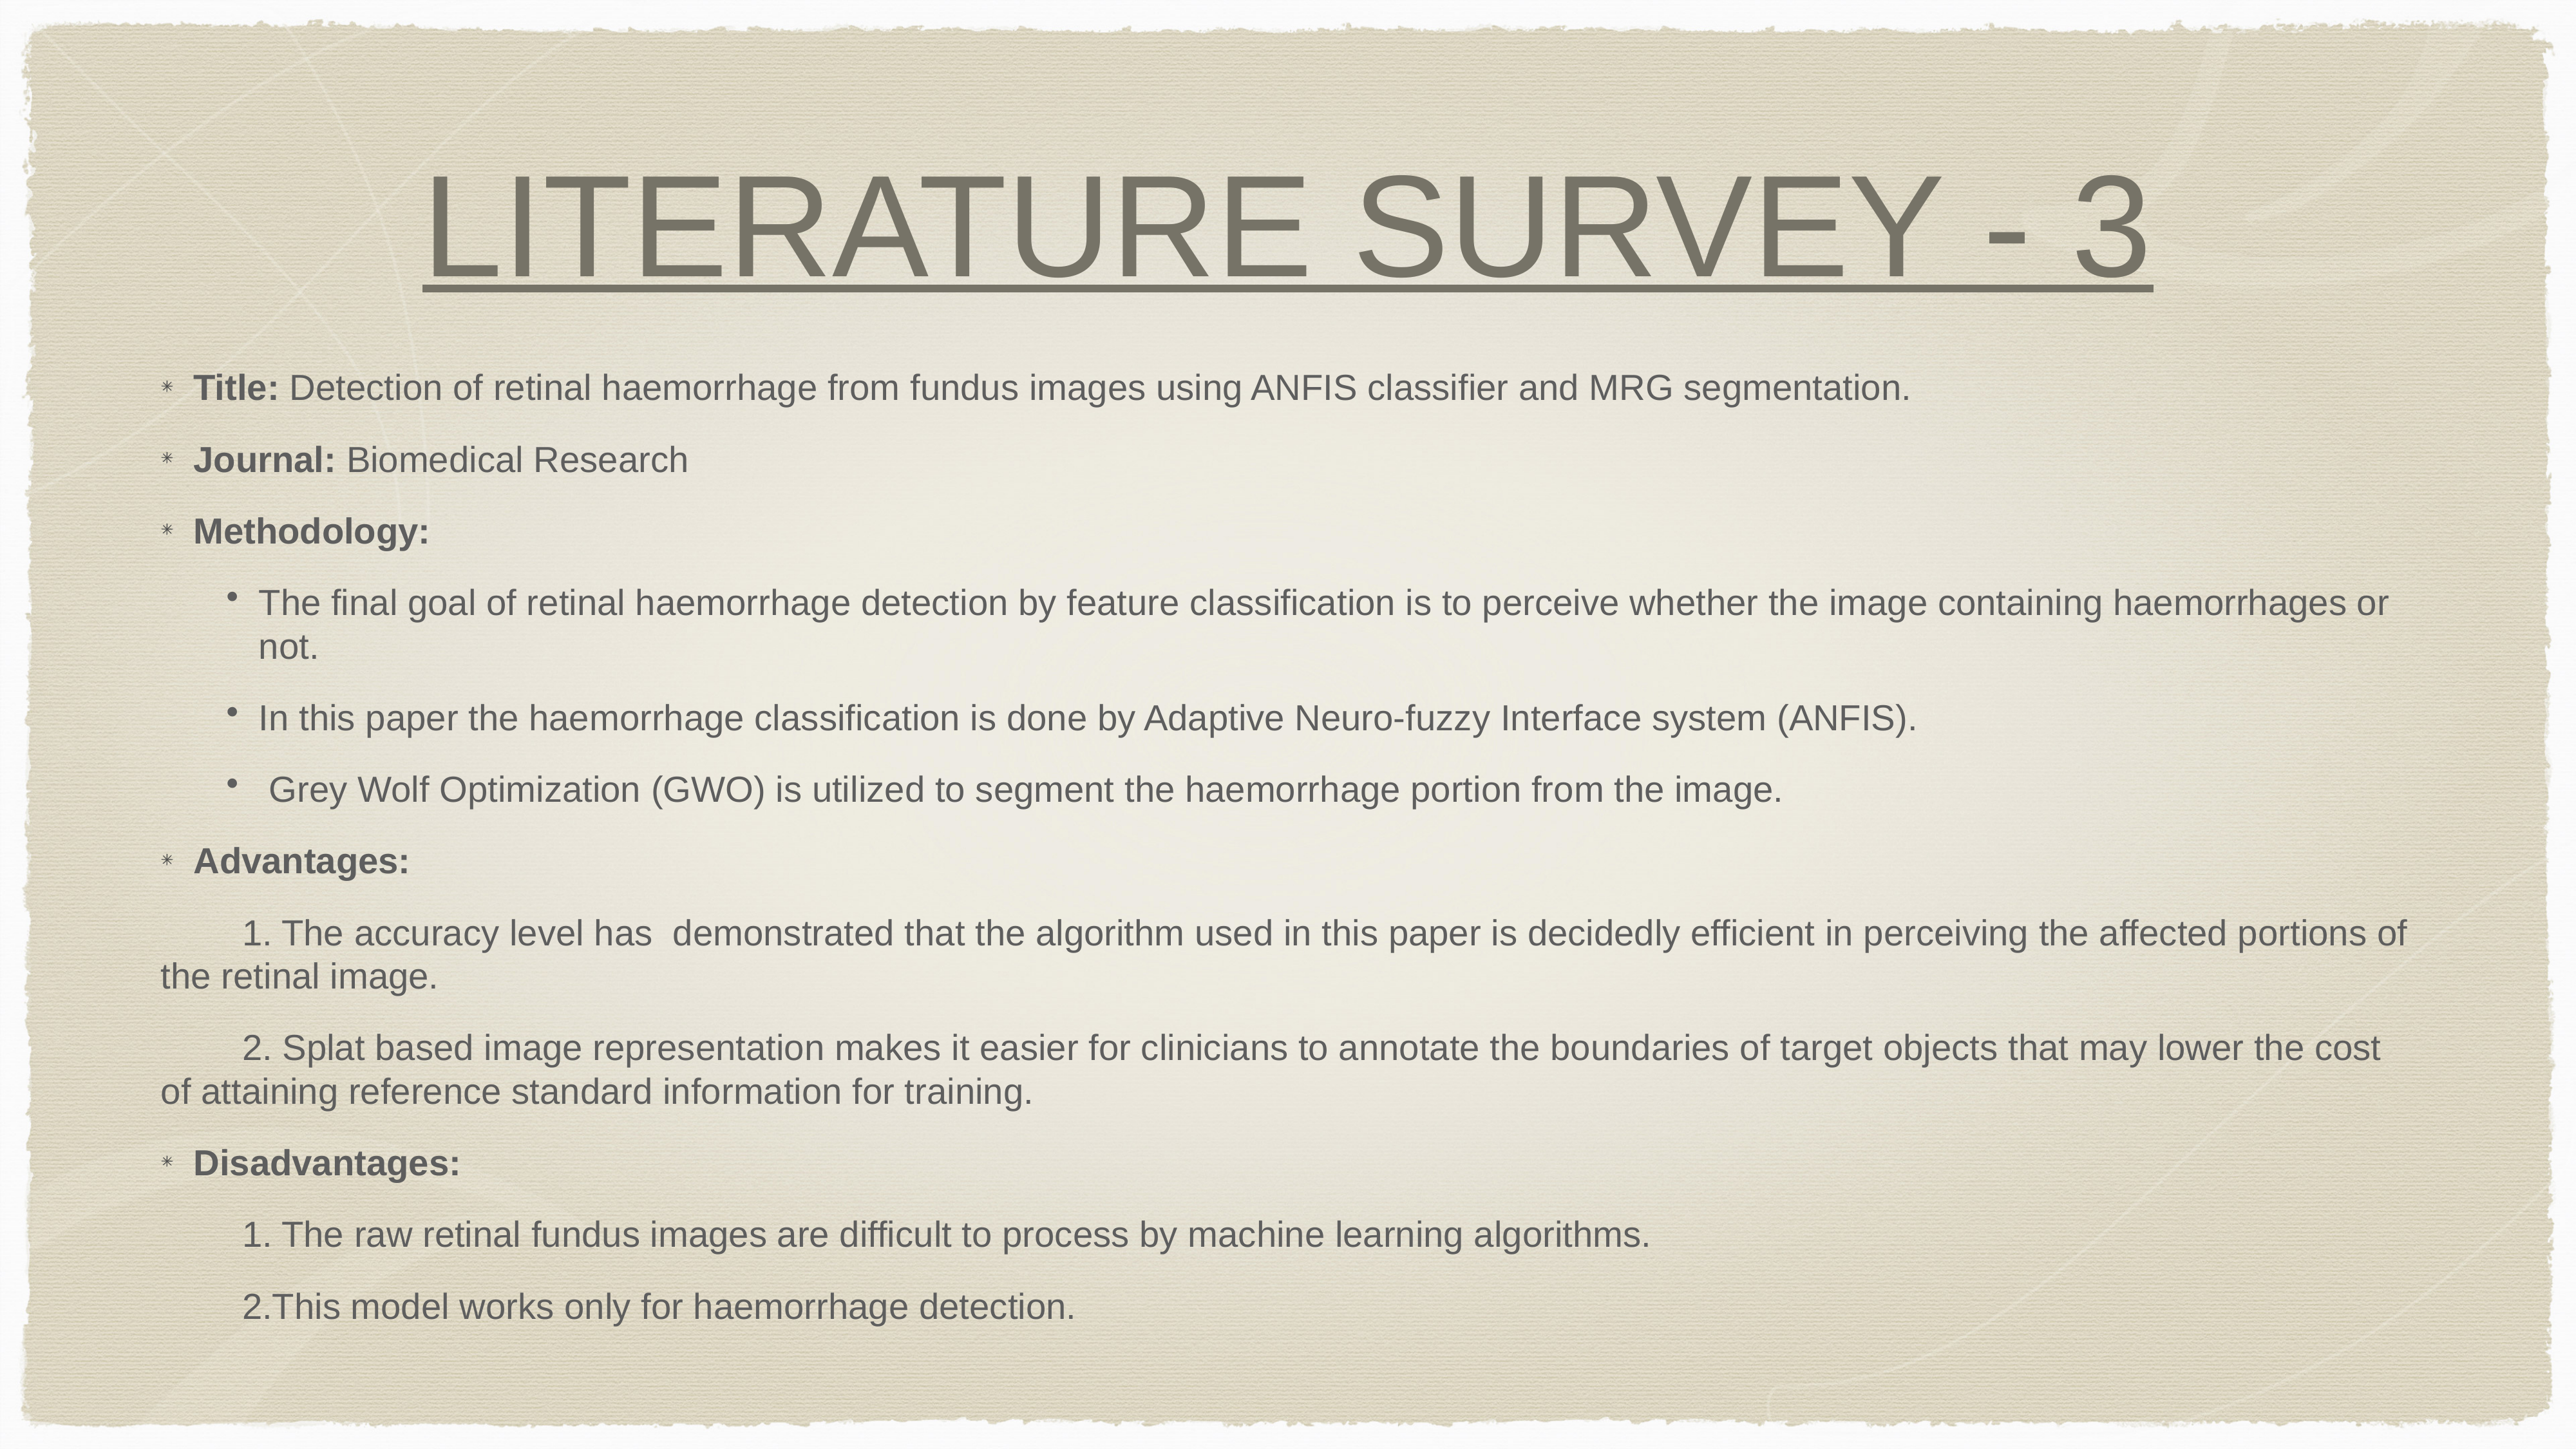

# LITERATURE SURVEY - 3
Title: Detection of retinal haemorrhage from fundus images using ANFIS classifier and MRG segmentation.
Journal: Biomedical Research
Methodology:
The final goal of retinal haemorrhage detection by feature classification is to perceive whether the image containing haemorrhages or not.
In this paper the haemorrhage classification is done by Adaptive Neuro-fuzzy Interface system (ANFIS).
 Grey Wolf Optimization (GWO) is utilized to segment the haemorrhage portion from the image.
Advantages:
        1. The accuracy level has  demonstrated that the algorithm used in this paper is decidedly efficient in perceiving the affected portions of the retinal image.
        2. Splat based image representation makes it easier for clinicians to annotate the boundaries of target objects that may lower the cost of attaining reference standard information for training.
Disadvantages:
        1. The raw retinal fundus images are difficult to process by machine learning algorithms.
        2.This model works only for haemorrhage detection.